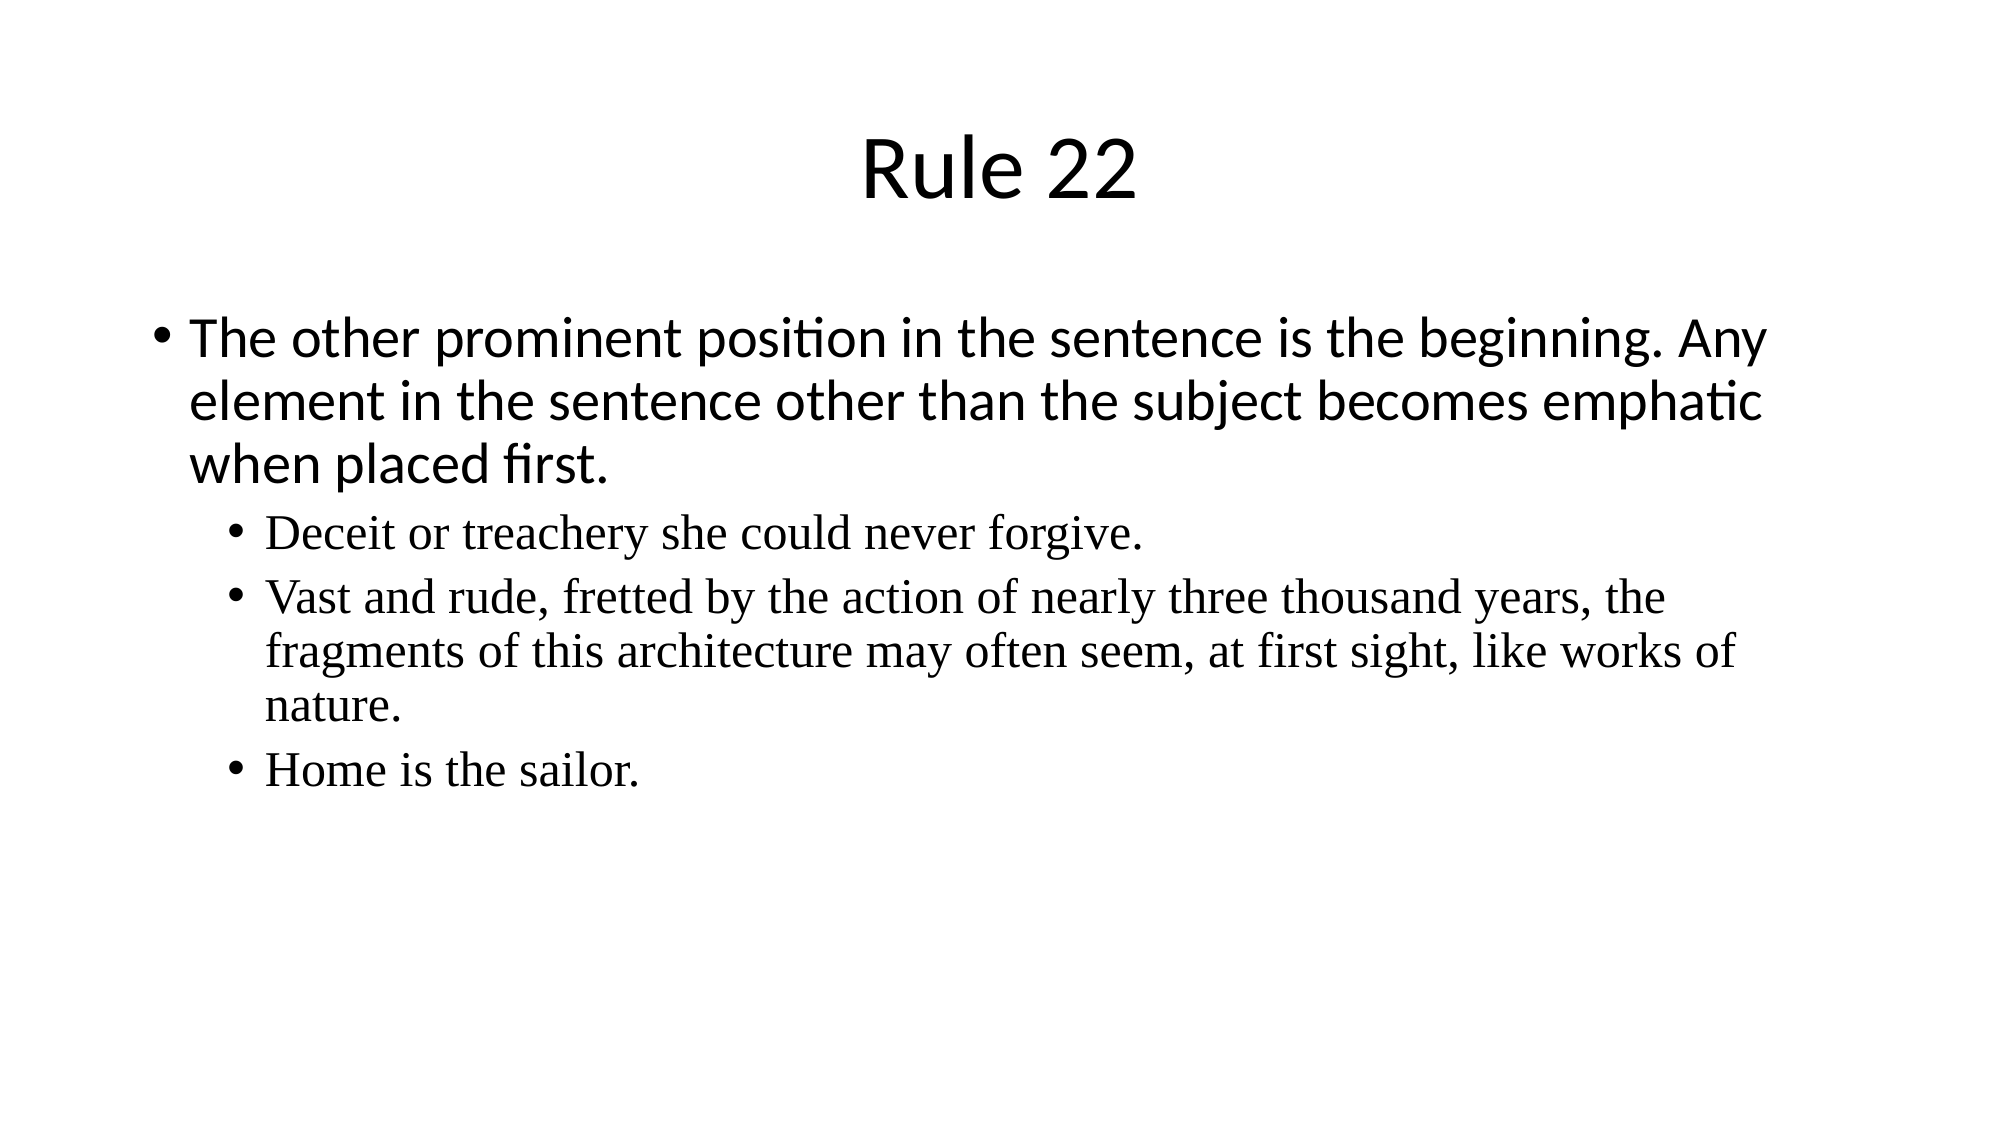

# Rule 22
The other prominent position in the sentence is the beginning. Any element in the sentence other than the subject becomes emphatic when placed first.
Deceit or treachery she could never forgive.
Vast and rude, fretted by the action of nearly three thousand years, the fragments of this architecture may often seem, at first sight, like works of nature.
Home is the sailor.